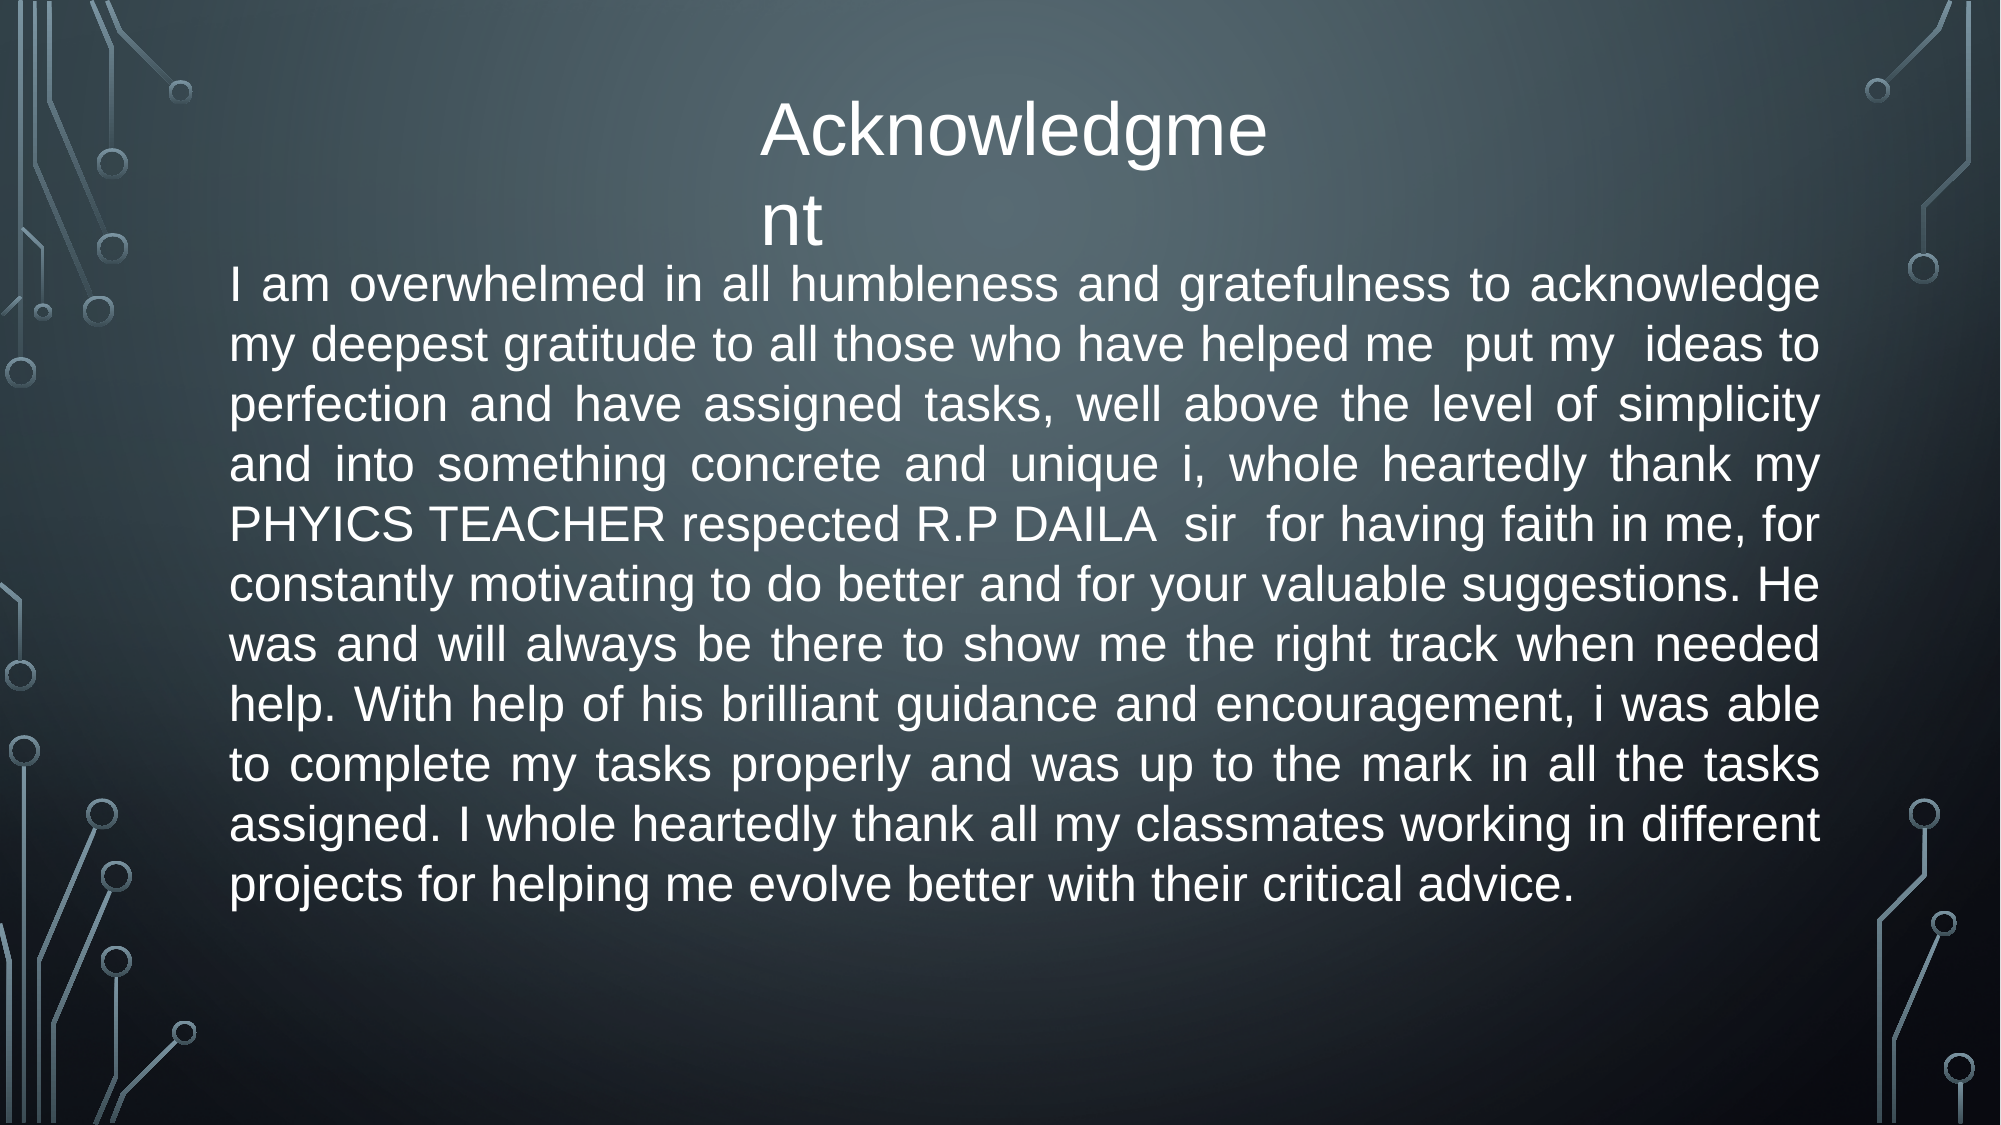

Acknowledgment
I am overwhelmed in all humbleness and gratefulness to acknowledge my deepest gratitude to all those who have helped me  put my  ideas to perfection and have assigned tasks, well above the level of simplicity and into something concrete and unique i, whole heartedly thank my PHYICS TEACHER respected R.P DAILA  sir  for having faith in me, for constantly motivating to do better and for your valuable suggestions. He was and will always be there to show me the right track when needed help. With help of his brilliant guidance and encouragement, i was able to complete my tasks properly and was up to the mark in all the tasks assigned. I whole heartedly thank all my classmates working in different projects for helping me evolve better with their critical advice.